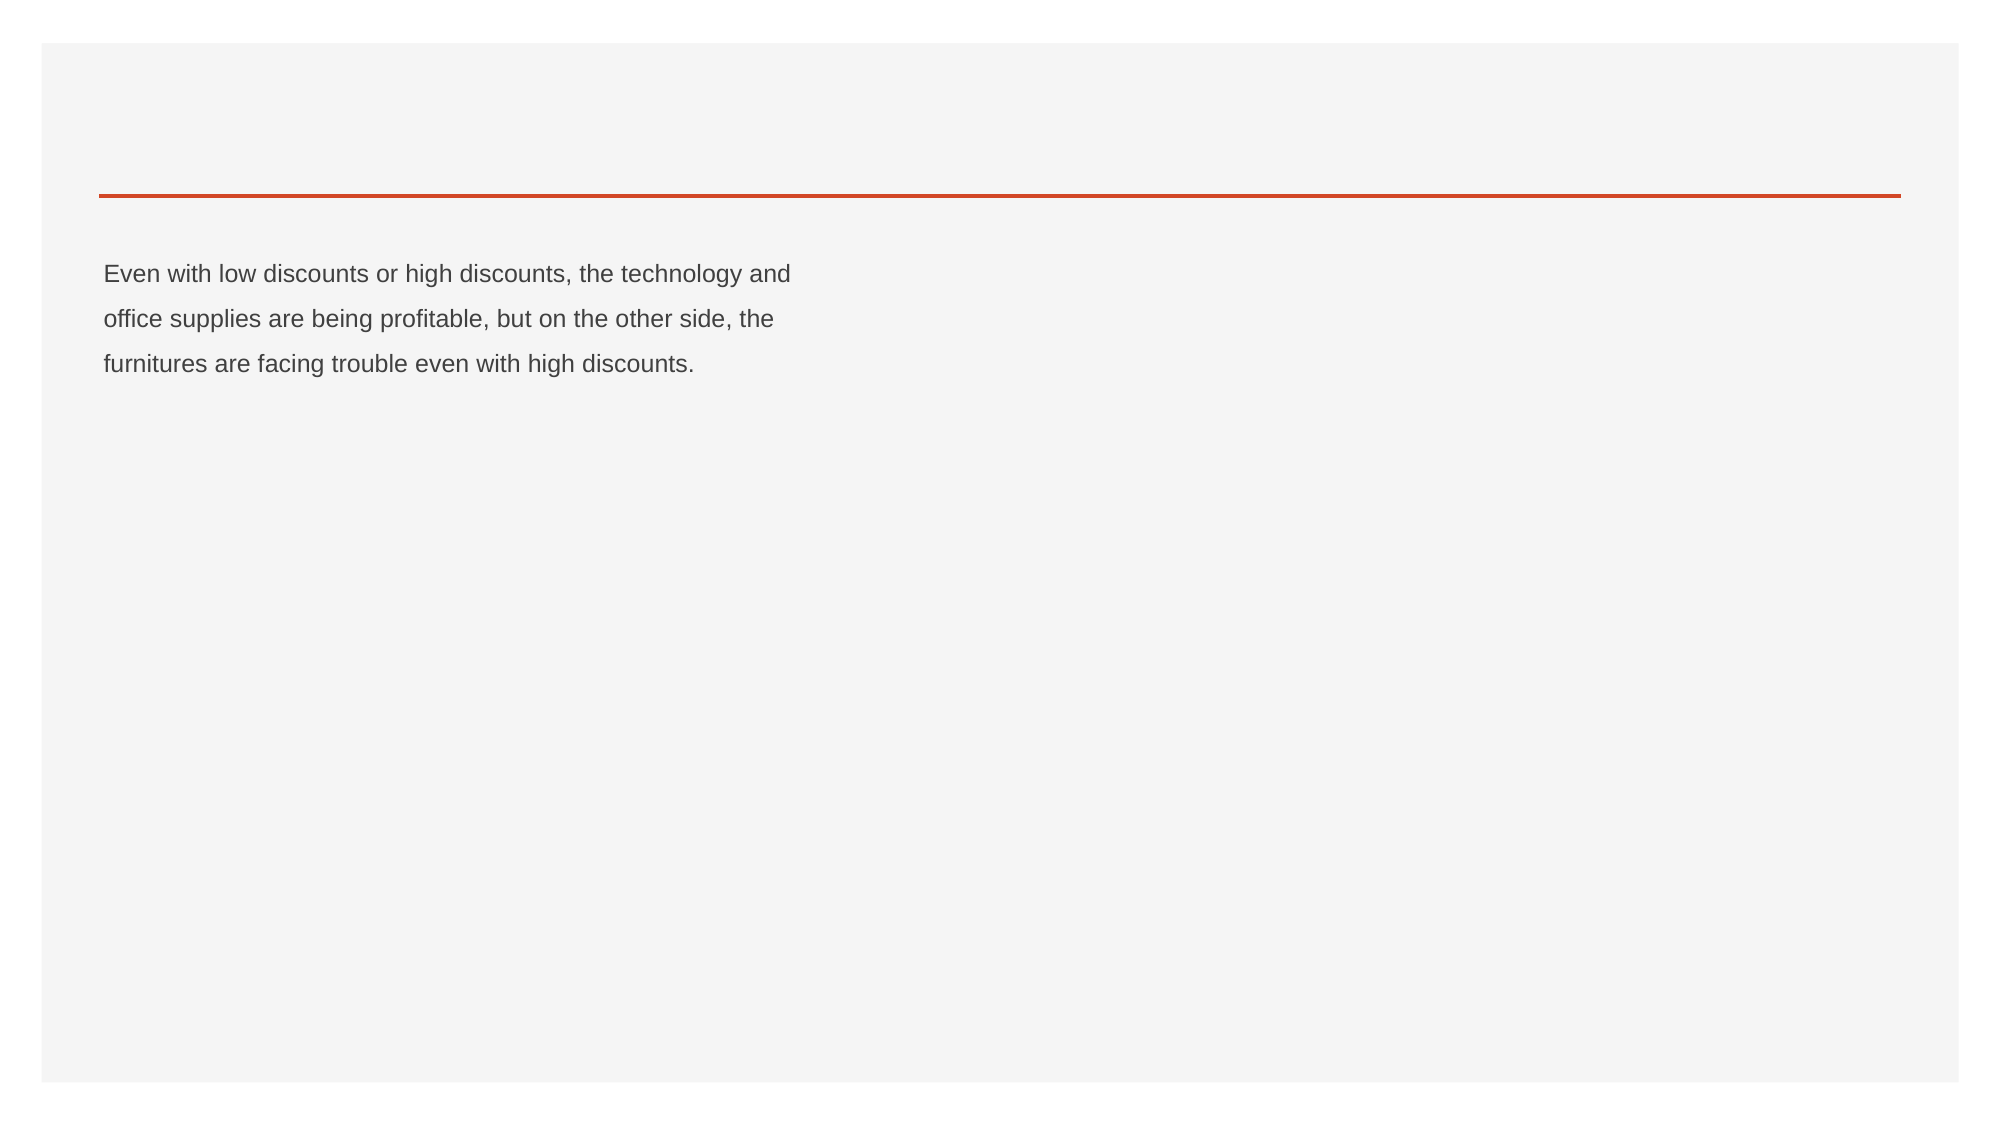

#
Even with low discounts or high discounts, the technology and office supplies are being profitable, but on the other side, the furnitures are facing trouble even with high discounts.